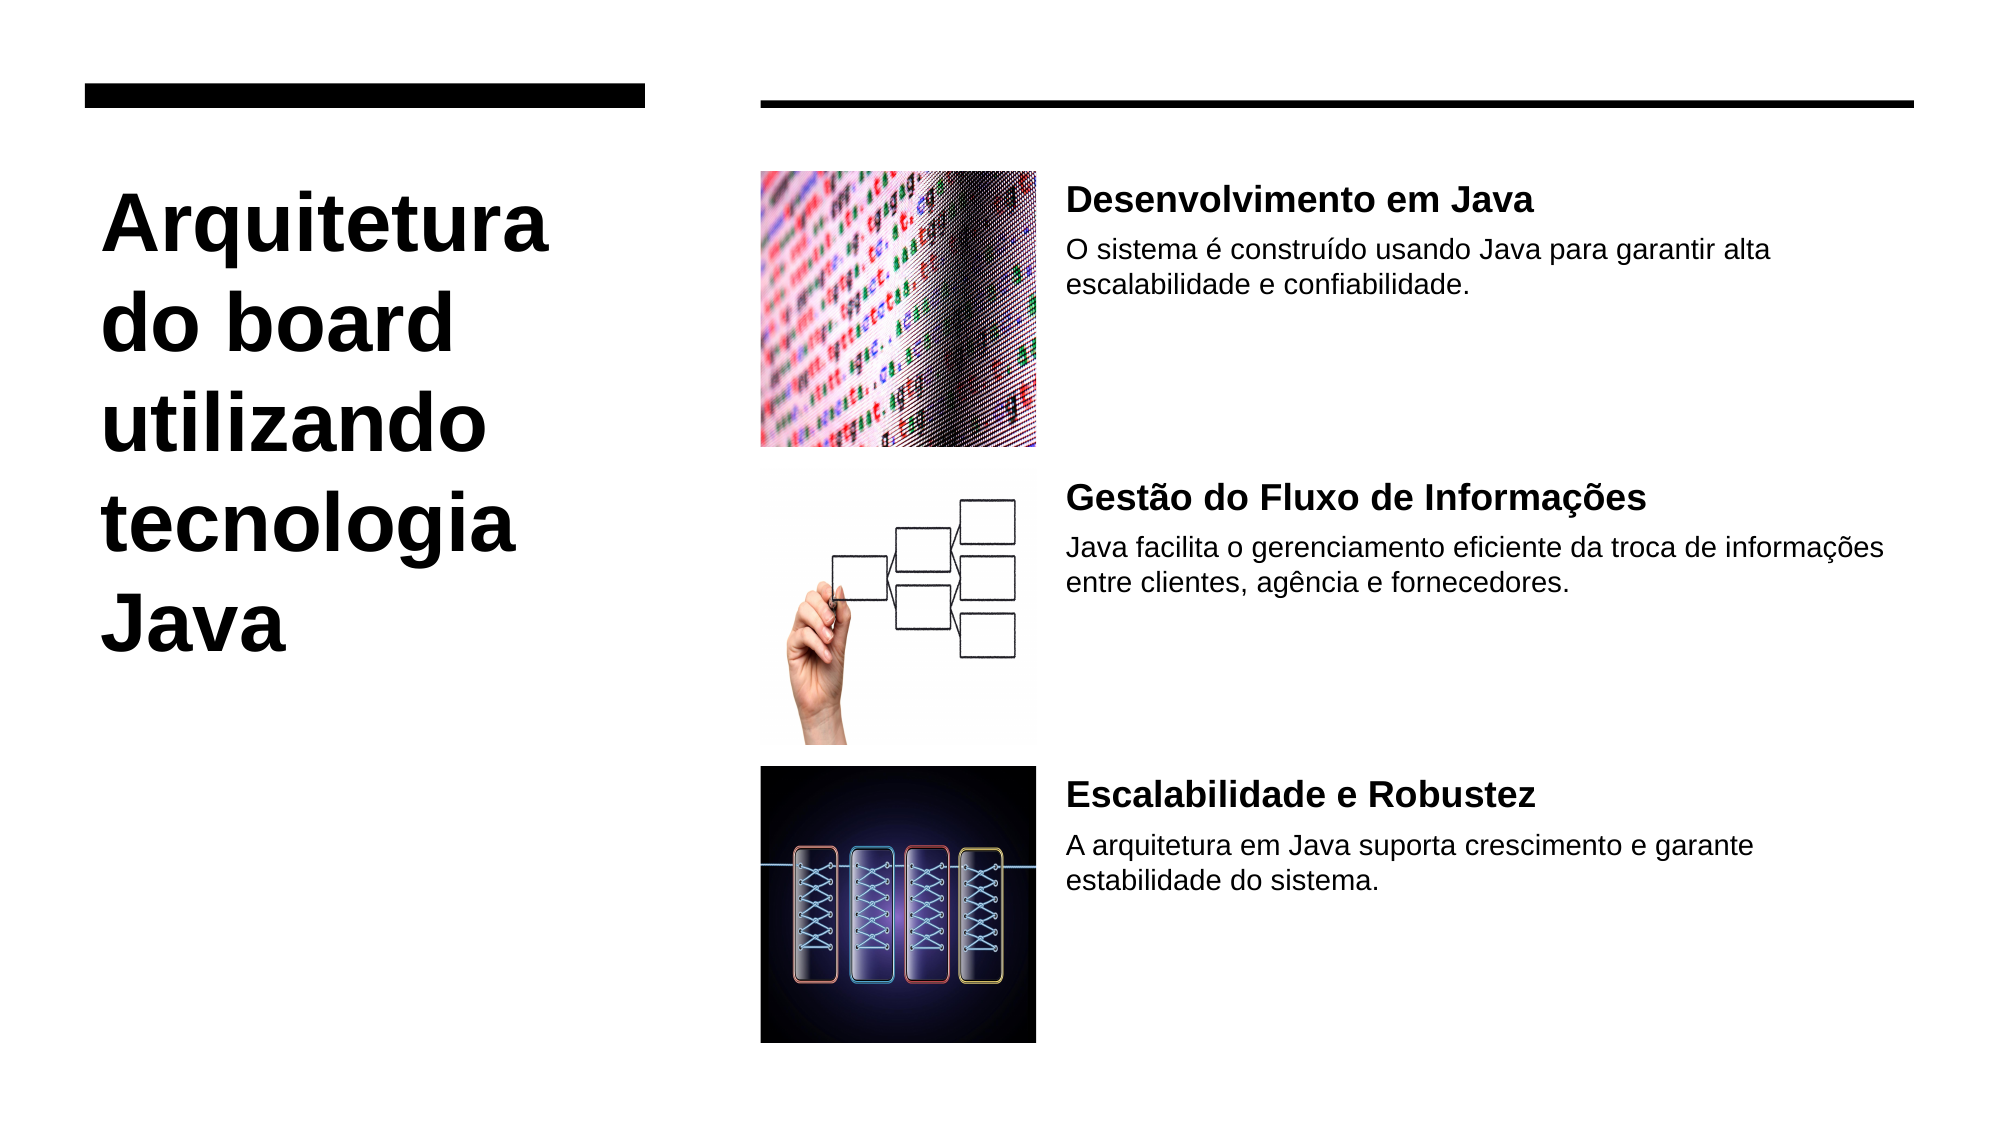

# Arquitetura do board utilizando tecnologia Java
Desenvolvimento em Java
O sistema é construído usando Java para garantir alta escalabilidade e confiabilidade.
Gestão do Fluxo de Informações
Java facilita o gerenciamento eficiente da troca de informações entre clientes, agência e fornecedores.
Escalabilidade e Robustez
A arquitetura em Java suporta crescimento e garante estabilidade do sistema.